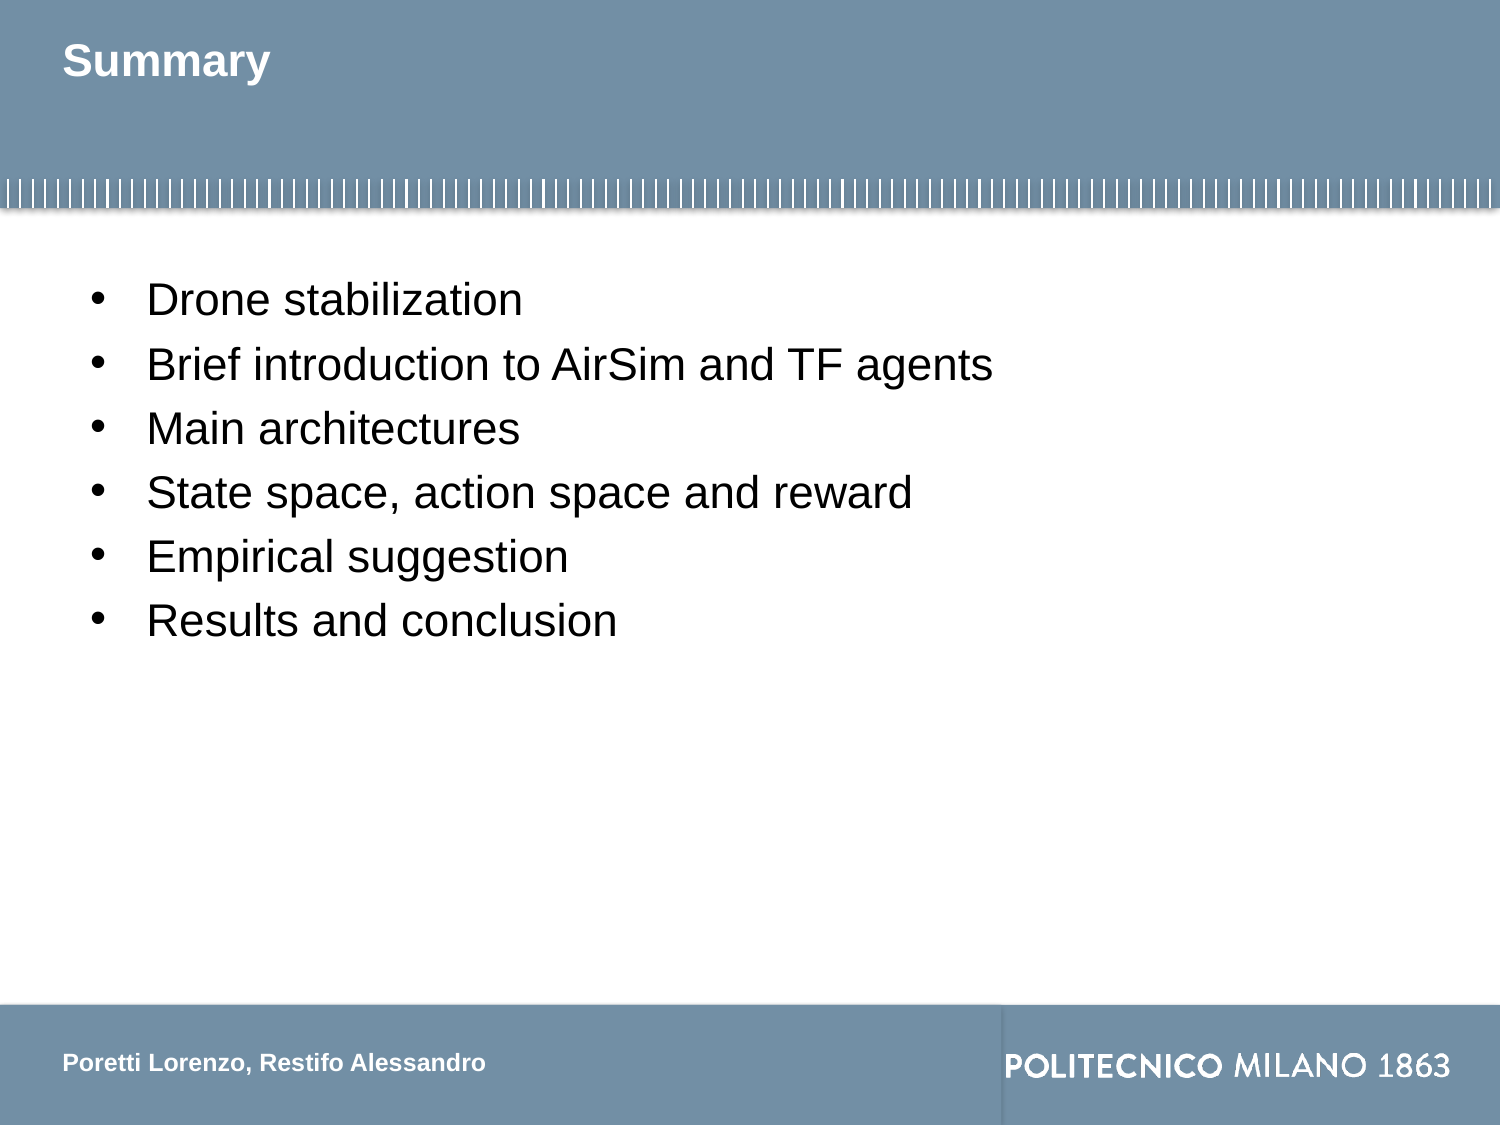

# Summary
Drone stabilization
Brief introduction to AirSim and TF agents
Main architectures
State space, action space and reward
Empirical suggestion
Results and conclusion

Poretti Lorenzo, Restifo Alessandro